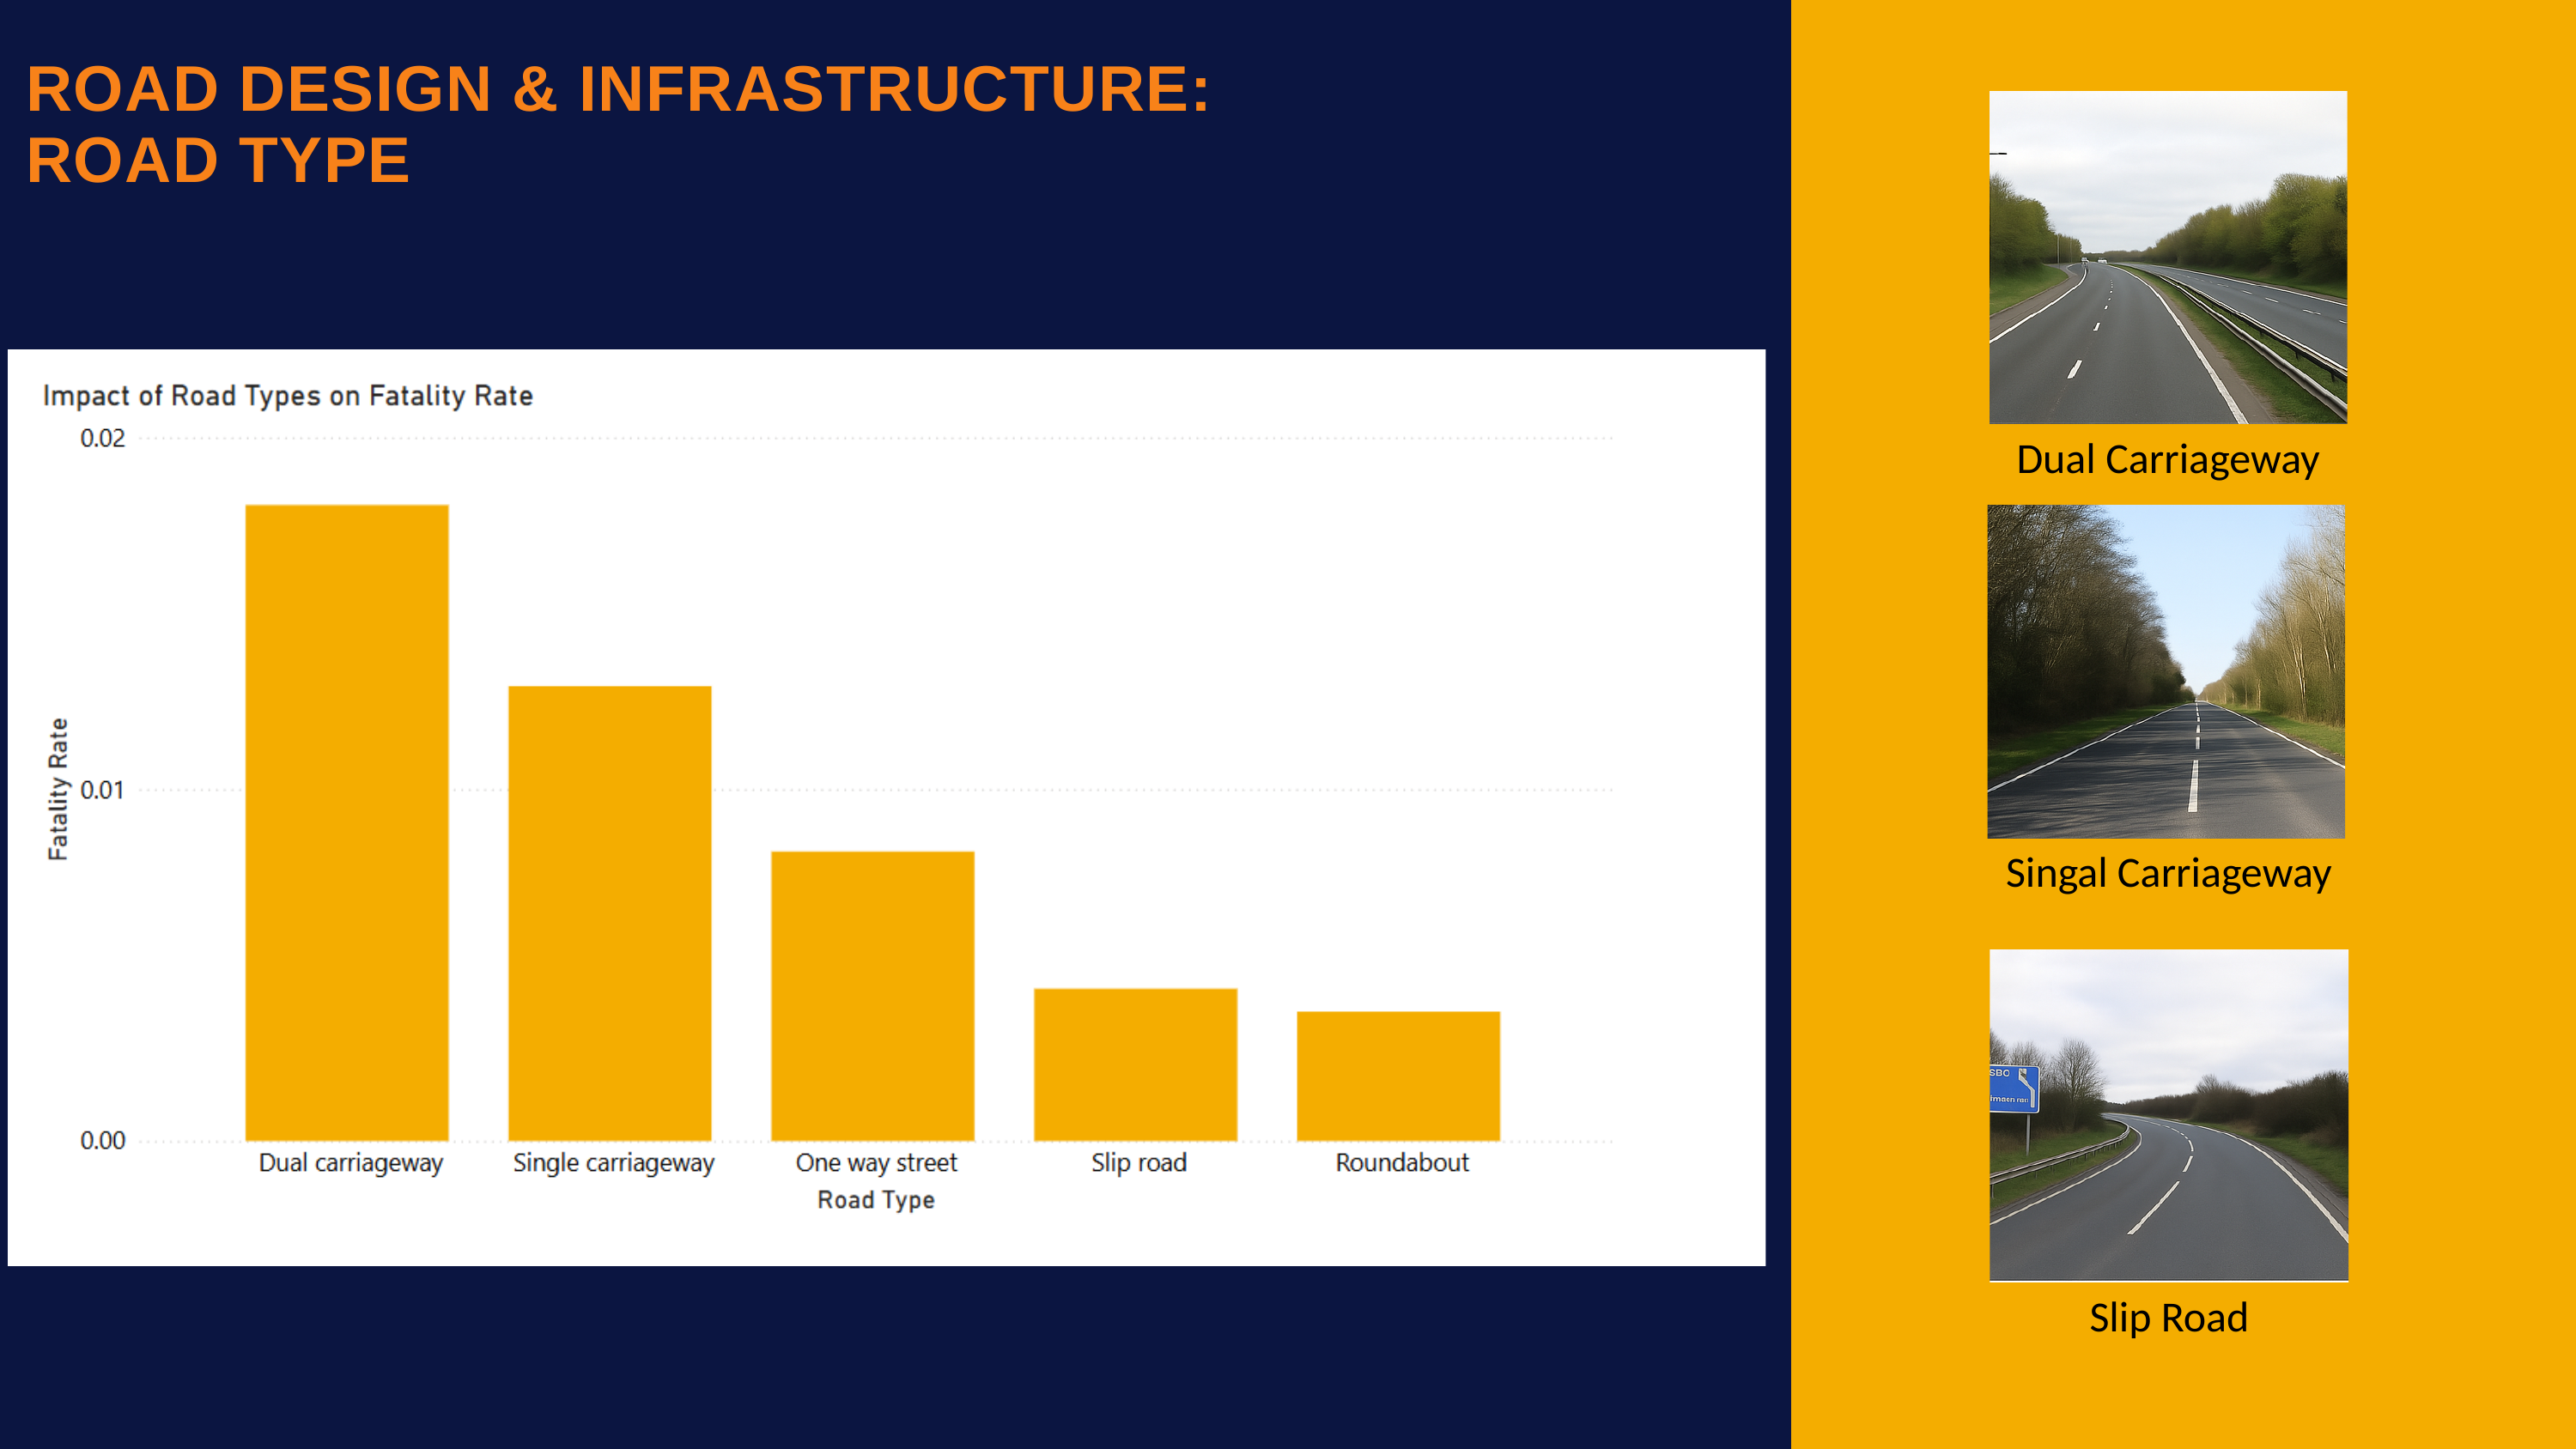

ROAD DESIGN & INFRASTRUCTURE:
ROAD TYPE

Dual Carriageway

Singal Carriageway

Slip Road